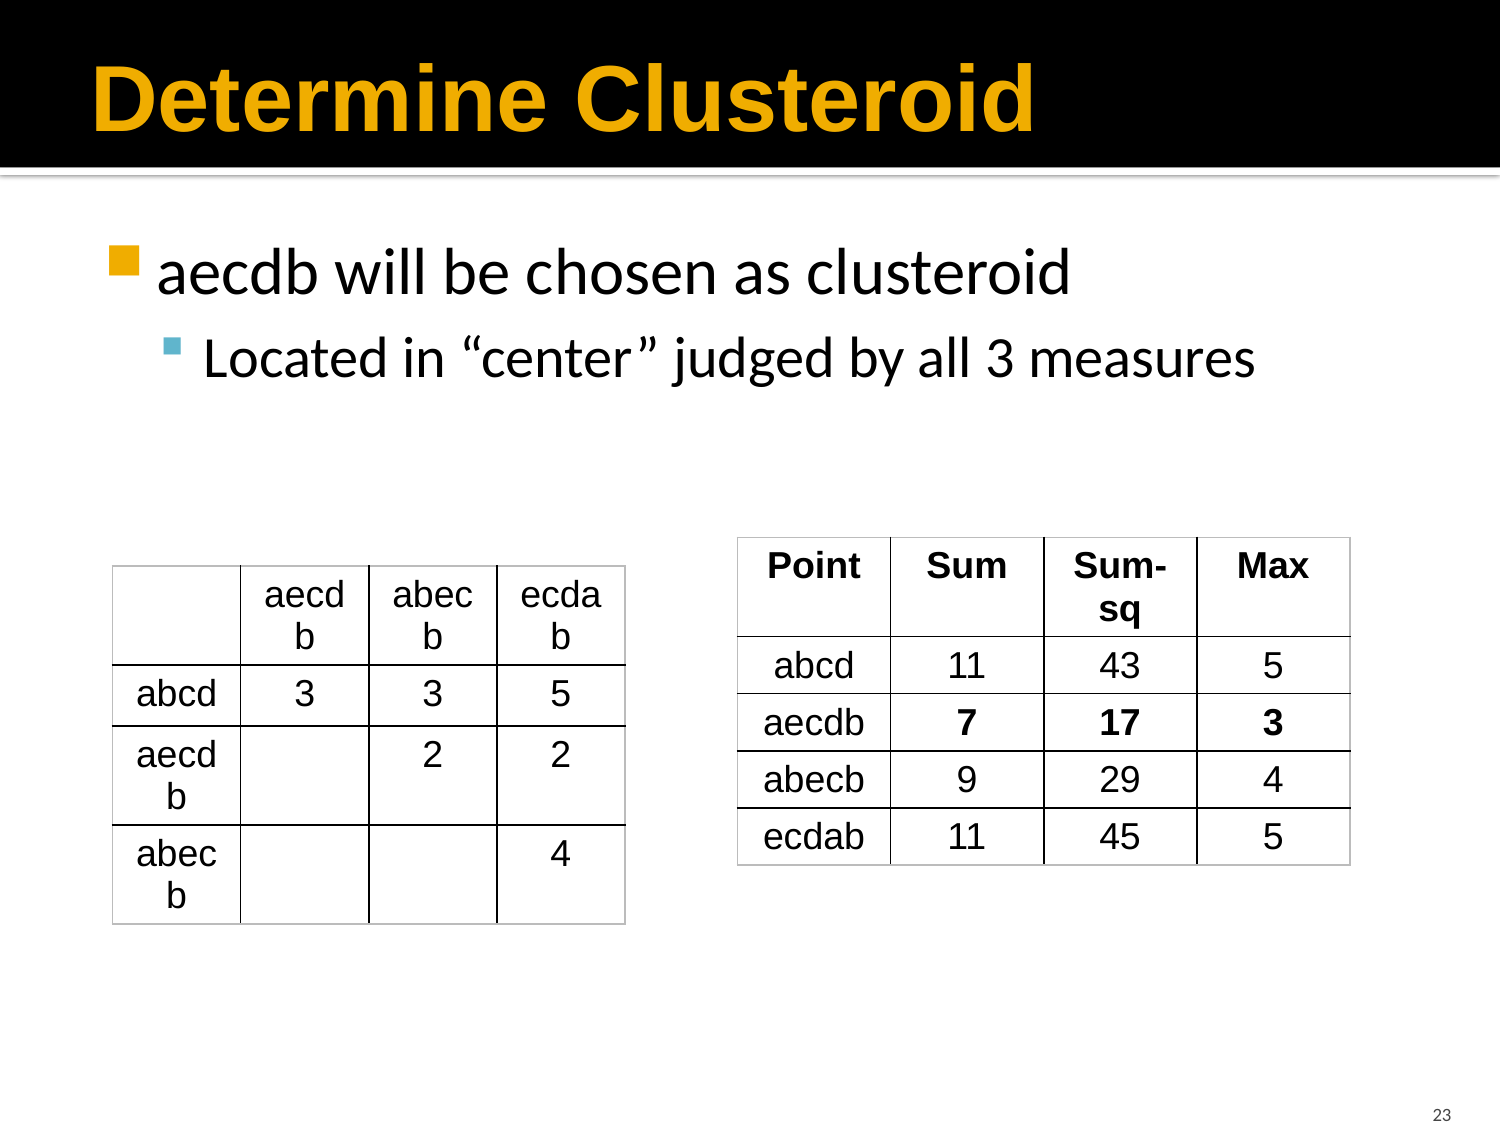

# Determine Clusteroid
aecdb will be chosen as clusteroid
Located in “center” judged by all 3 measures
| Point | Sum | Sum-sq | Max |
| --- | --- | --- | --- |
| abcd | 11 | 43 | 5 |
| aecdb | 7 | 17 | 3 |
| abecb | 9 | 29 | 4 |
| ecdab | 11 | 45 | 5 |
|  | aecdb | abecb | ecdab |
| --- | --- | --- | --- |
| abcd | 3 | 3 | 5 |
| aecdb |  | 2 | 2 |
| abecb |  |  | 4 |
23